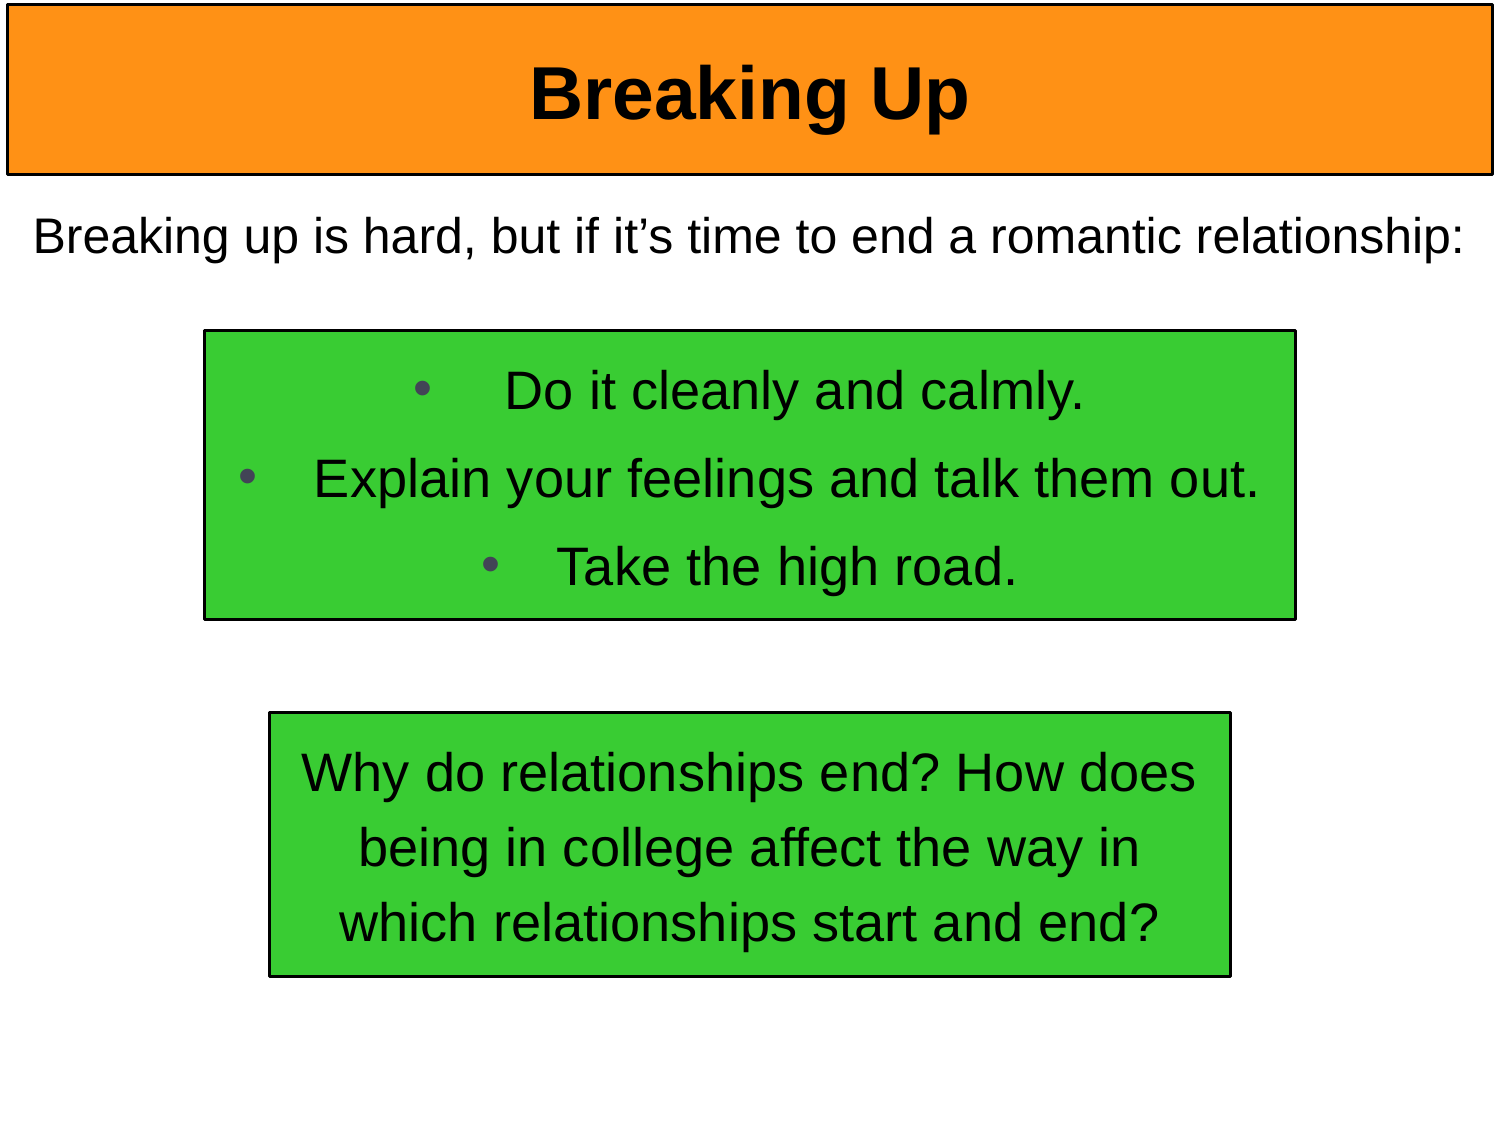

# Breaking Up
Breaking up is hard, but if it’s time to end a romantic relationship:

 Do it cleanly and calmly.
Explain your feelings and talk them out.
Take the high road.
Why do relationships end? How does being in college affect the way in which relationships start and end?